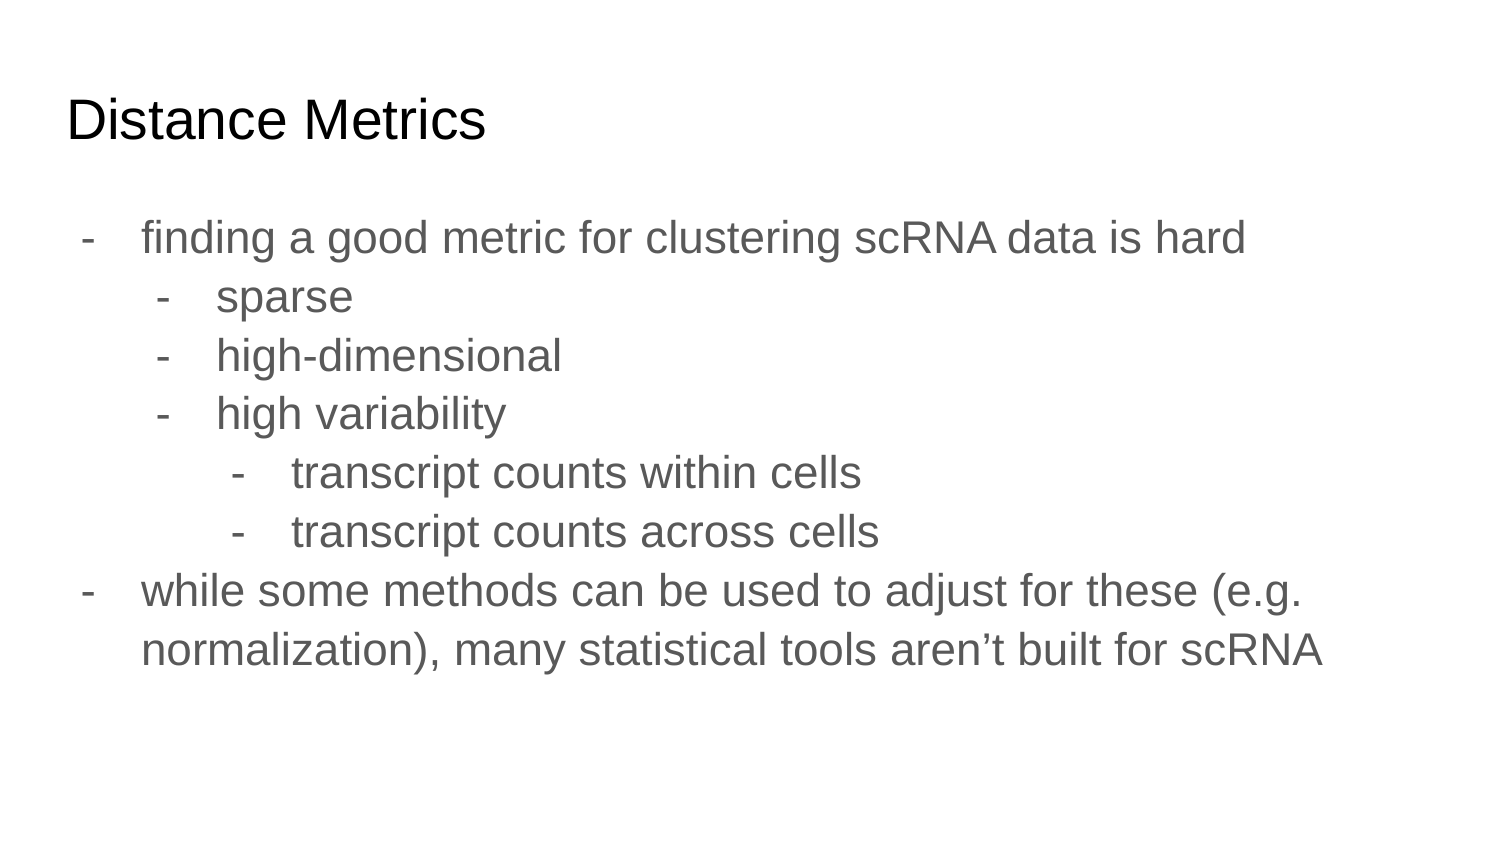

# Distance Metrics
finding a good metric for clustering scRNA data is hard
sparse
high-dimensional
high variability
transcript counts within cells
transcript counts across cells
while some methods can be used to adjust for these (e.g. normalization), many statistical tools aren’t built for scRNA